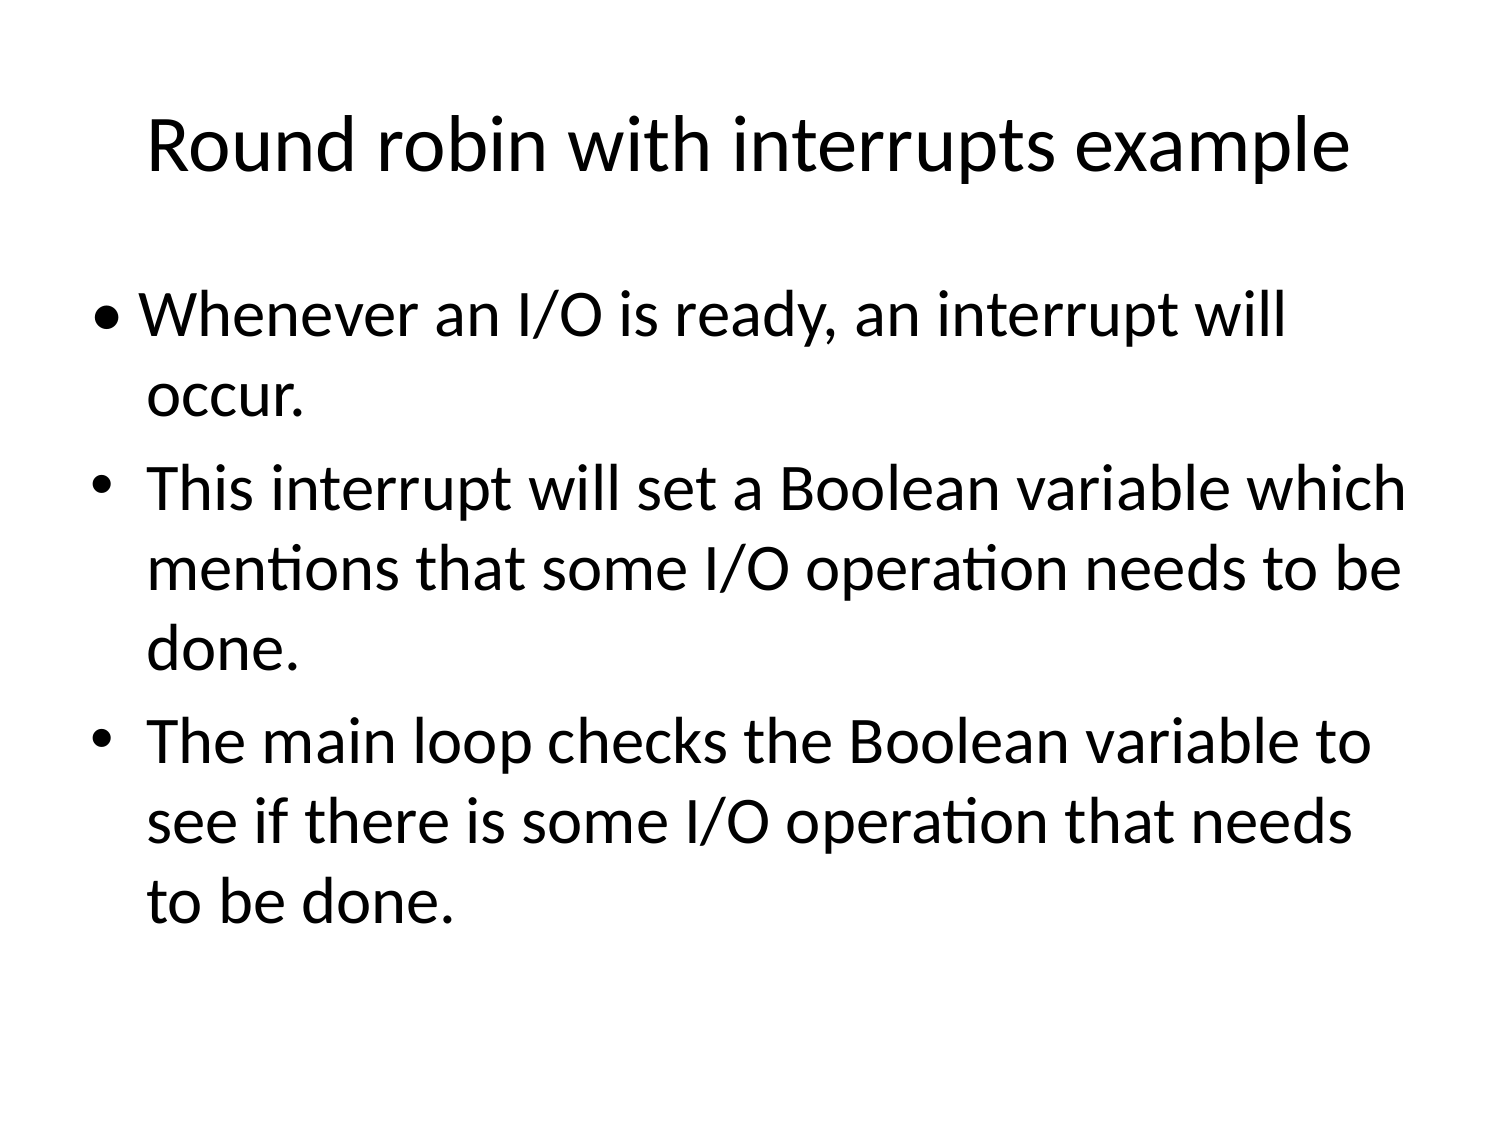

# Round robin with interrupts example
• Whenever an I/O is ready, an interrupt will occur.
This interrupt will set a Boolean variable which mentions that some I/O operation needs to be done.
The main loop checks the Boolean variable to see if there is some I/O operation that needs to be done.